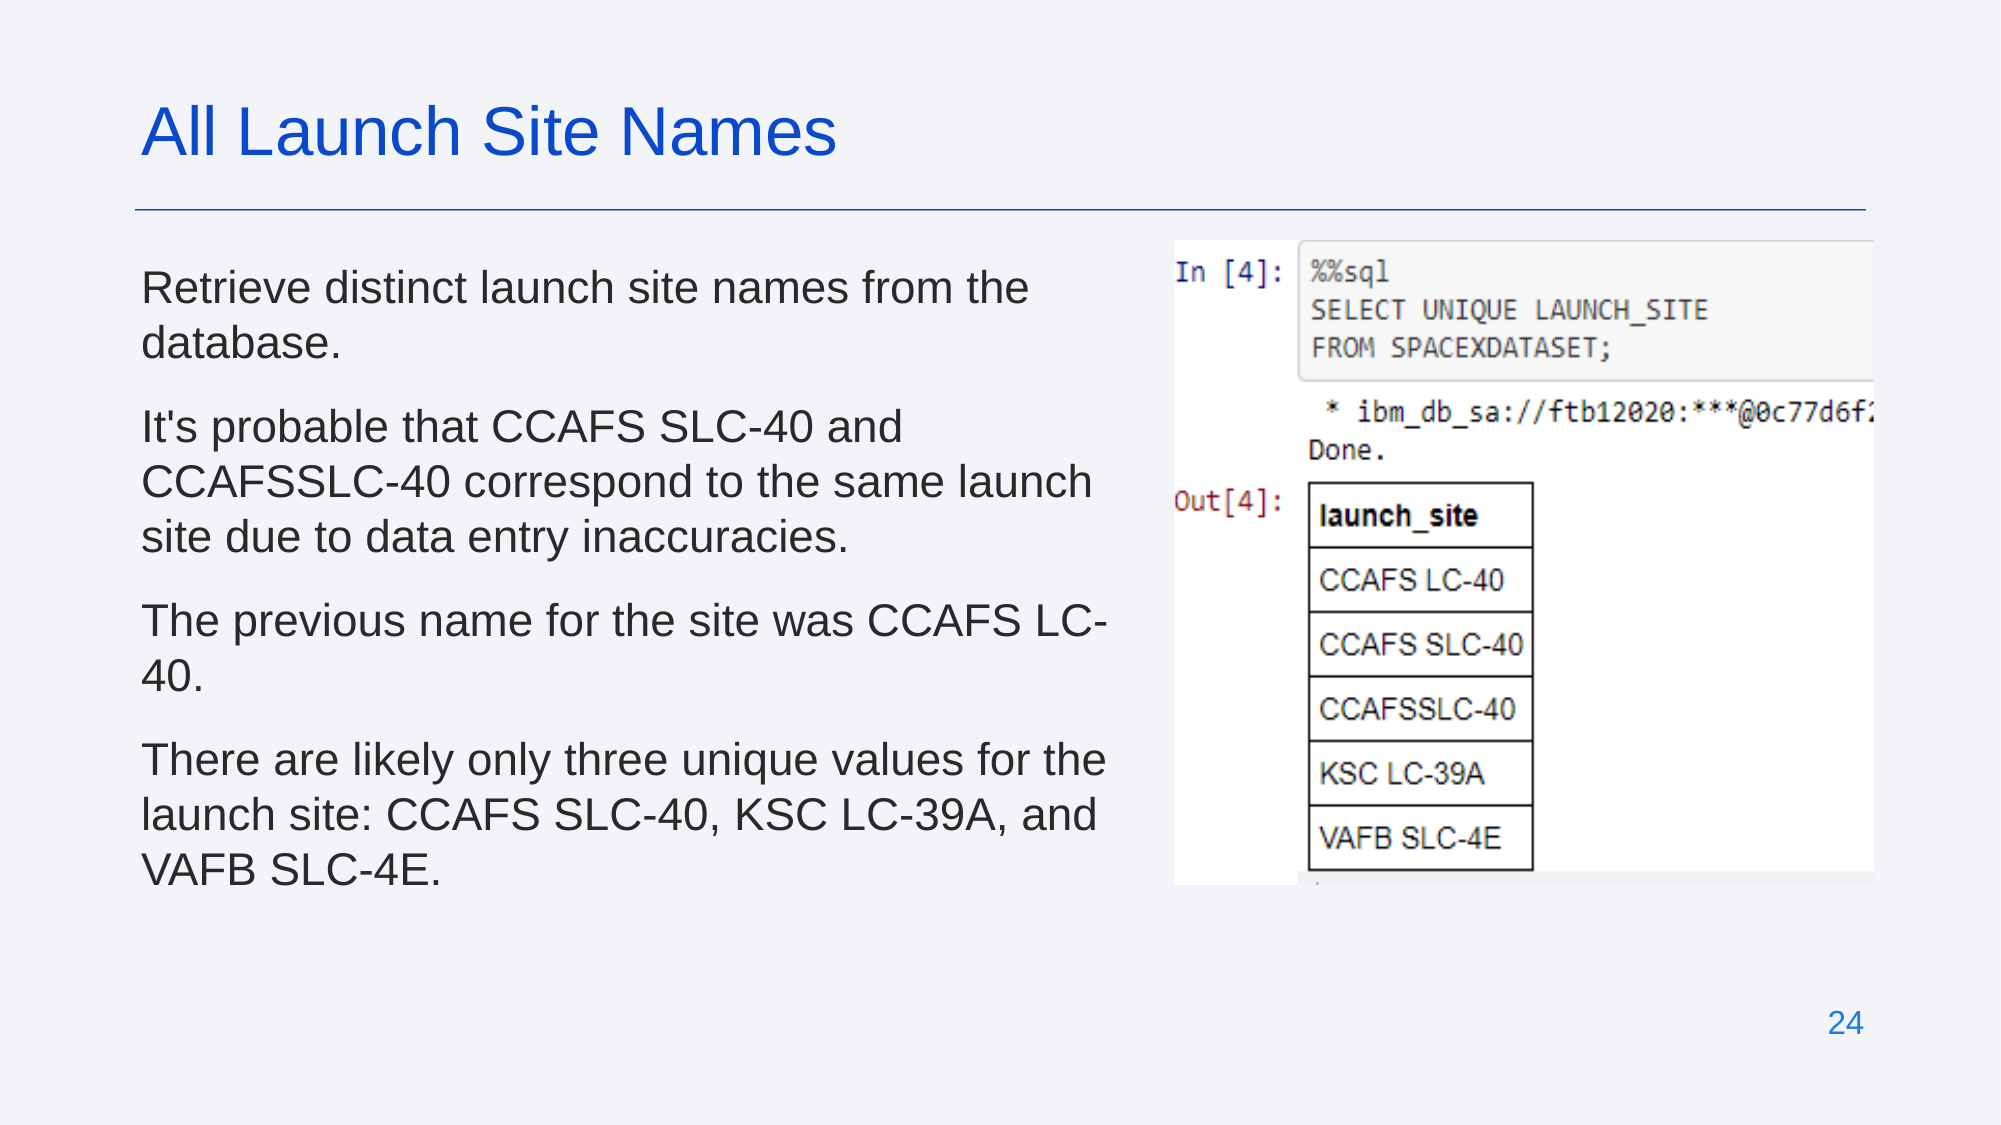

All Launch Site Names

Retrieve distinct launch site names from the database.
It's probable that CCAFS SLC-40 and CCAFSSLC-40 correspond to the same launch site due to data entry inaccuracies.
The previous name for the site was CCAFS LC-40.
There are likely only three unique values for the launch site: CCAFS SLC-40, KSC LC-39A, and VAFB SLC-4E.
24